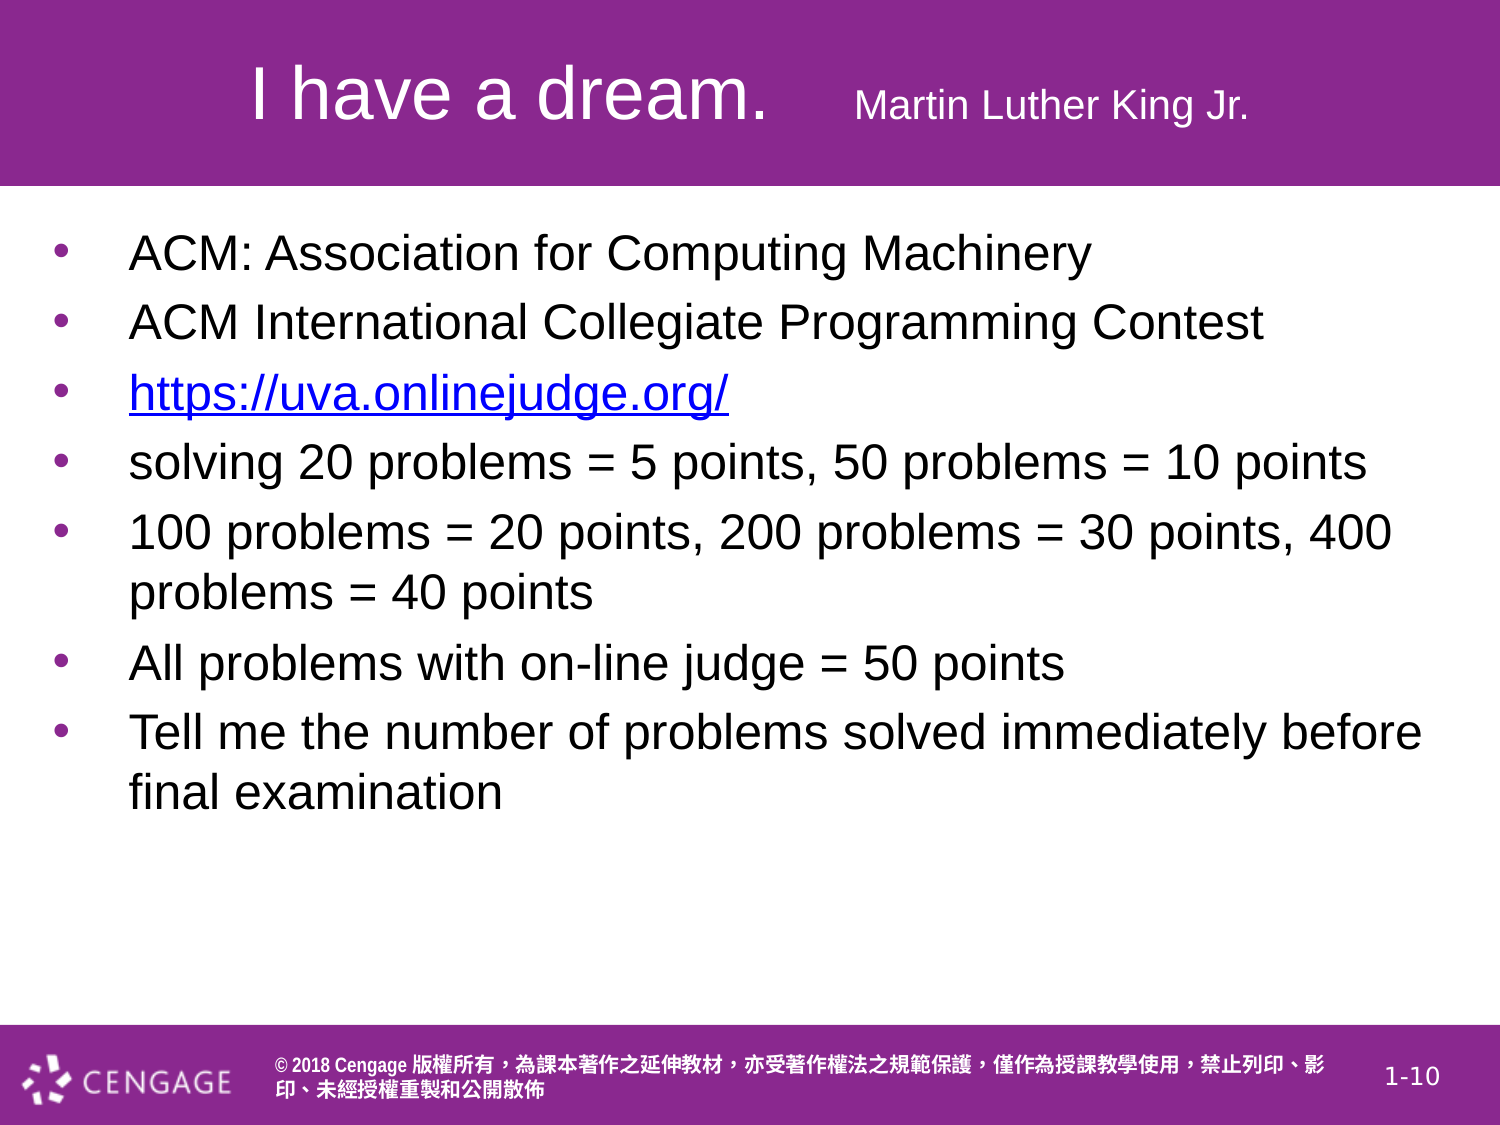

1A-10
# I have a dream.    Martin Luther King Jr.
ACM: Association for Computing Machinery
ACM International Collegiate Programming Contest
https://uva.onlinejudge.org/
solving 20 problems = 5 points, 50 problems = 10 points
100 problems = 20 points, 200 problems = 30 points, 400 problems = 40 points
All problems with on-line judge = 50 points
Tell me the number of problems solved immediately before final examination